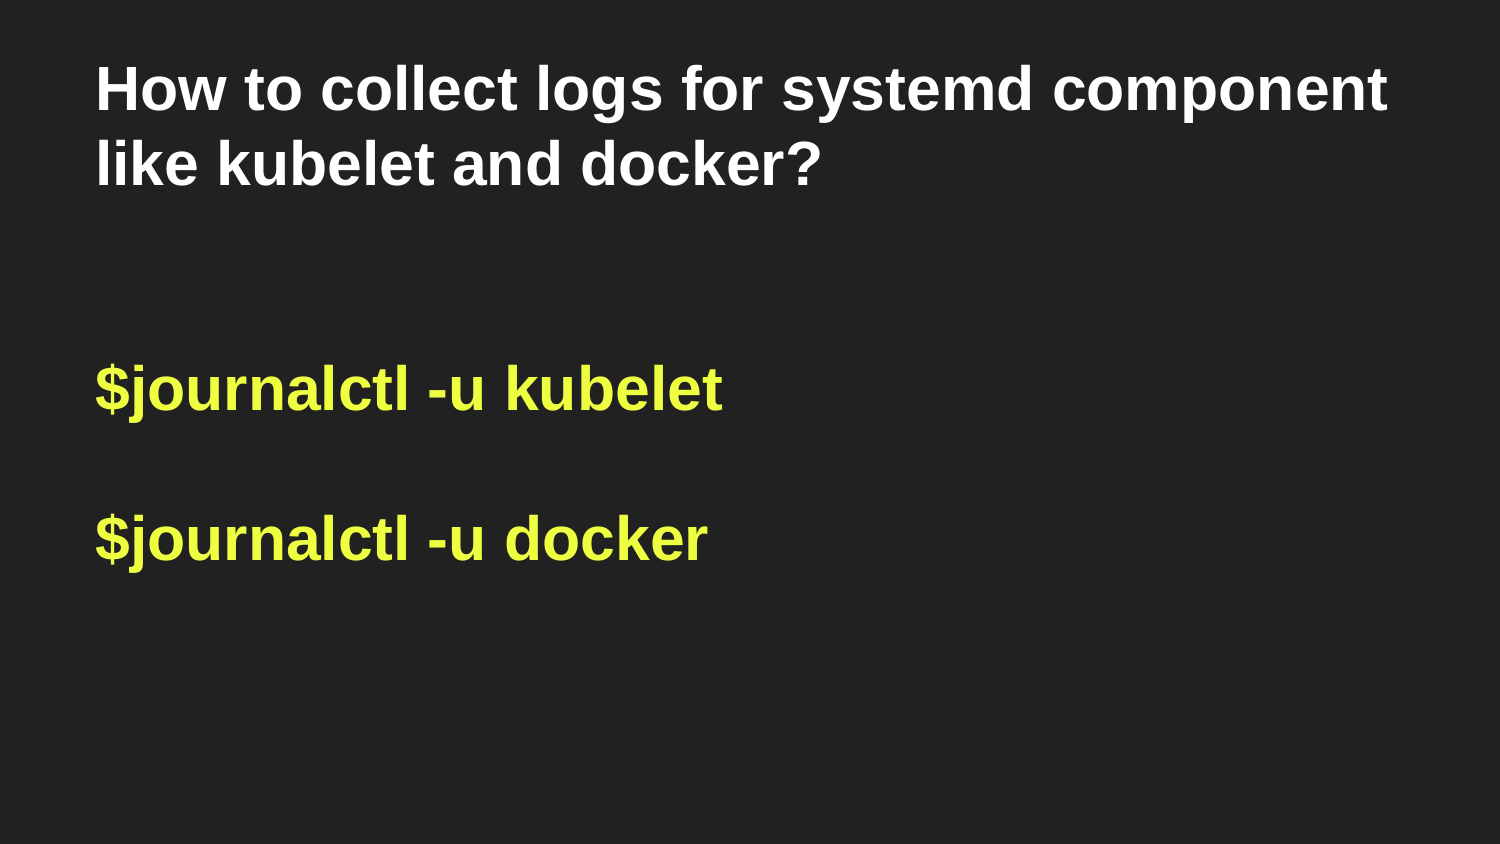

# How to collect logs for systemd component like kubelet and docker?

$journalctl -u kubelet

$journalctl -u docker